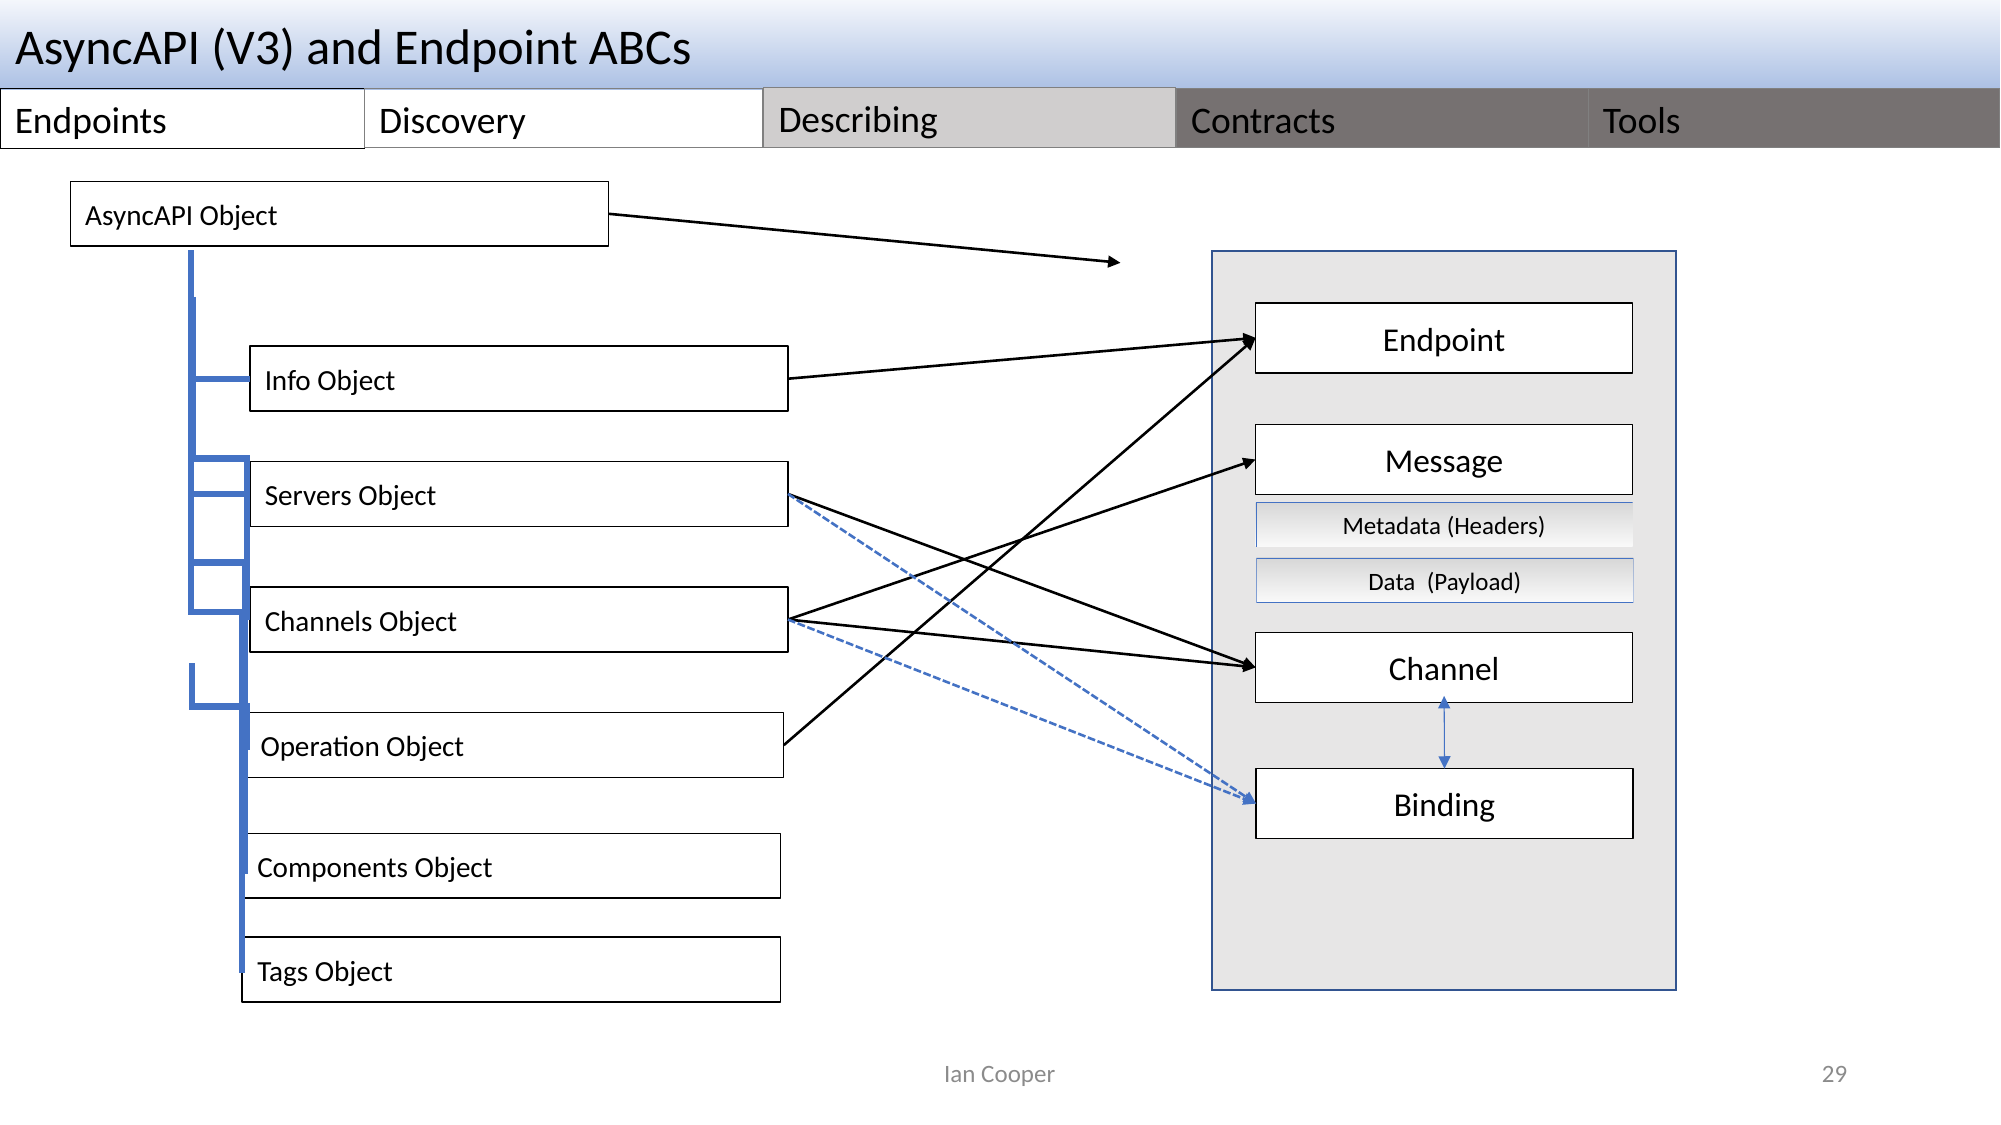

AsyncAPI (V3) and Endpoint ABCs
Describing
Discovery
Contracts
Tools
Endpoints
AsyncAPI Object

Endpoint
Info Object
Message
Servers Object
Metadata (Headers)
Data  (Payload)
Channels Object
Channel
Operation Object
Binding
Components Object
Tags Object
Ian Cooper
29